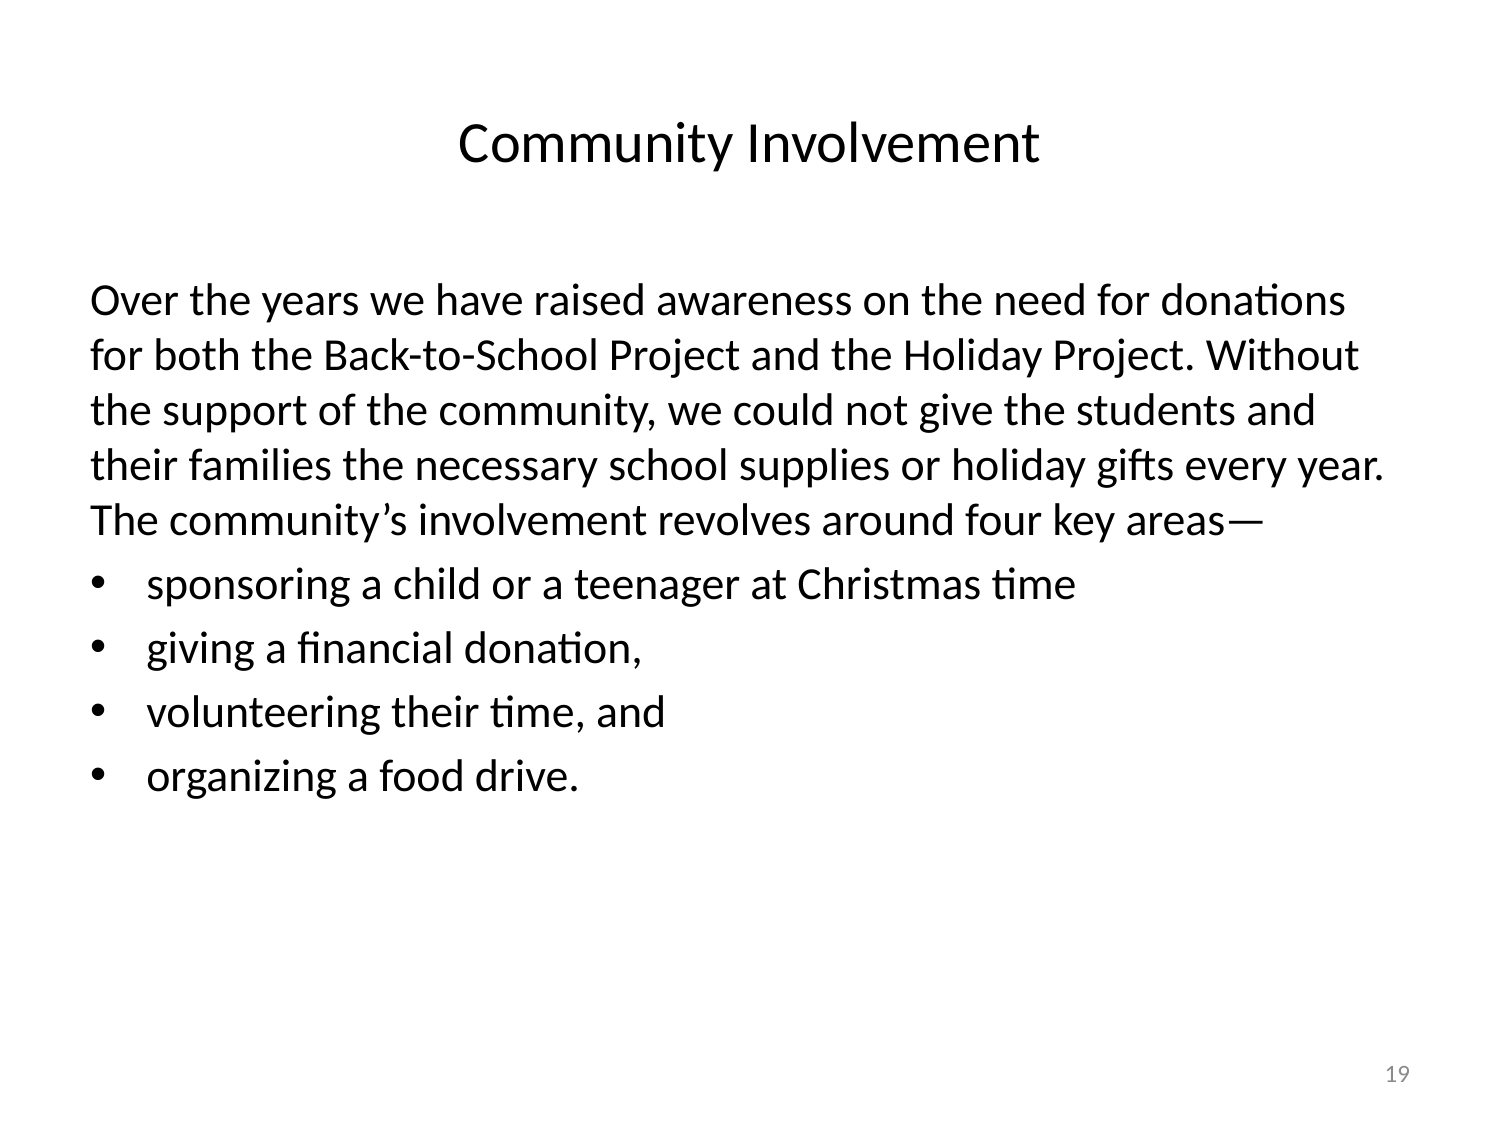

# Community Involvement
Over the years we have raised awareness on the need for donations for both the Back-to-School Project and the Holiday Project. Without the support of the community, we could not give the students and their families the necessary school supplies or holiday gifts every year. The community’s involvement revolves around four key areas—
sponsoring a child or a teenager at Christmas time
giving a financial donation,
volunteering their time, and
organizing a food drive.

19